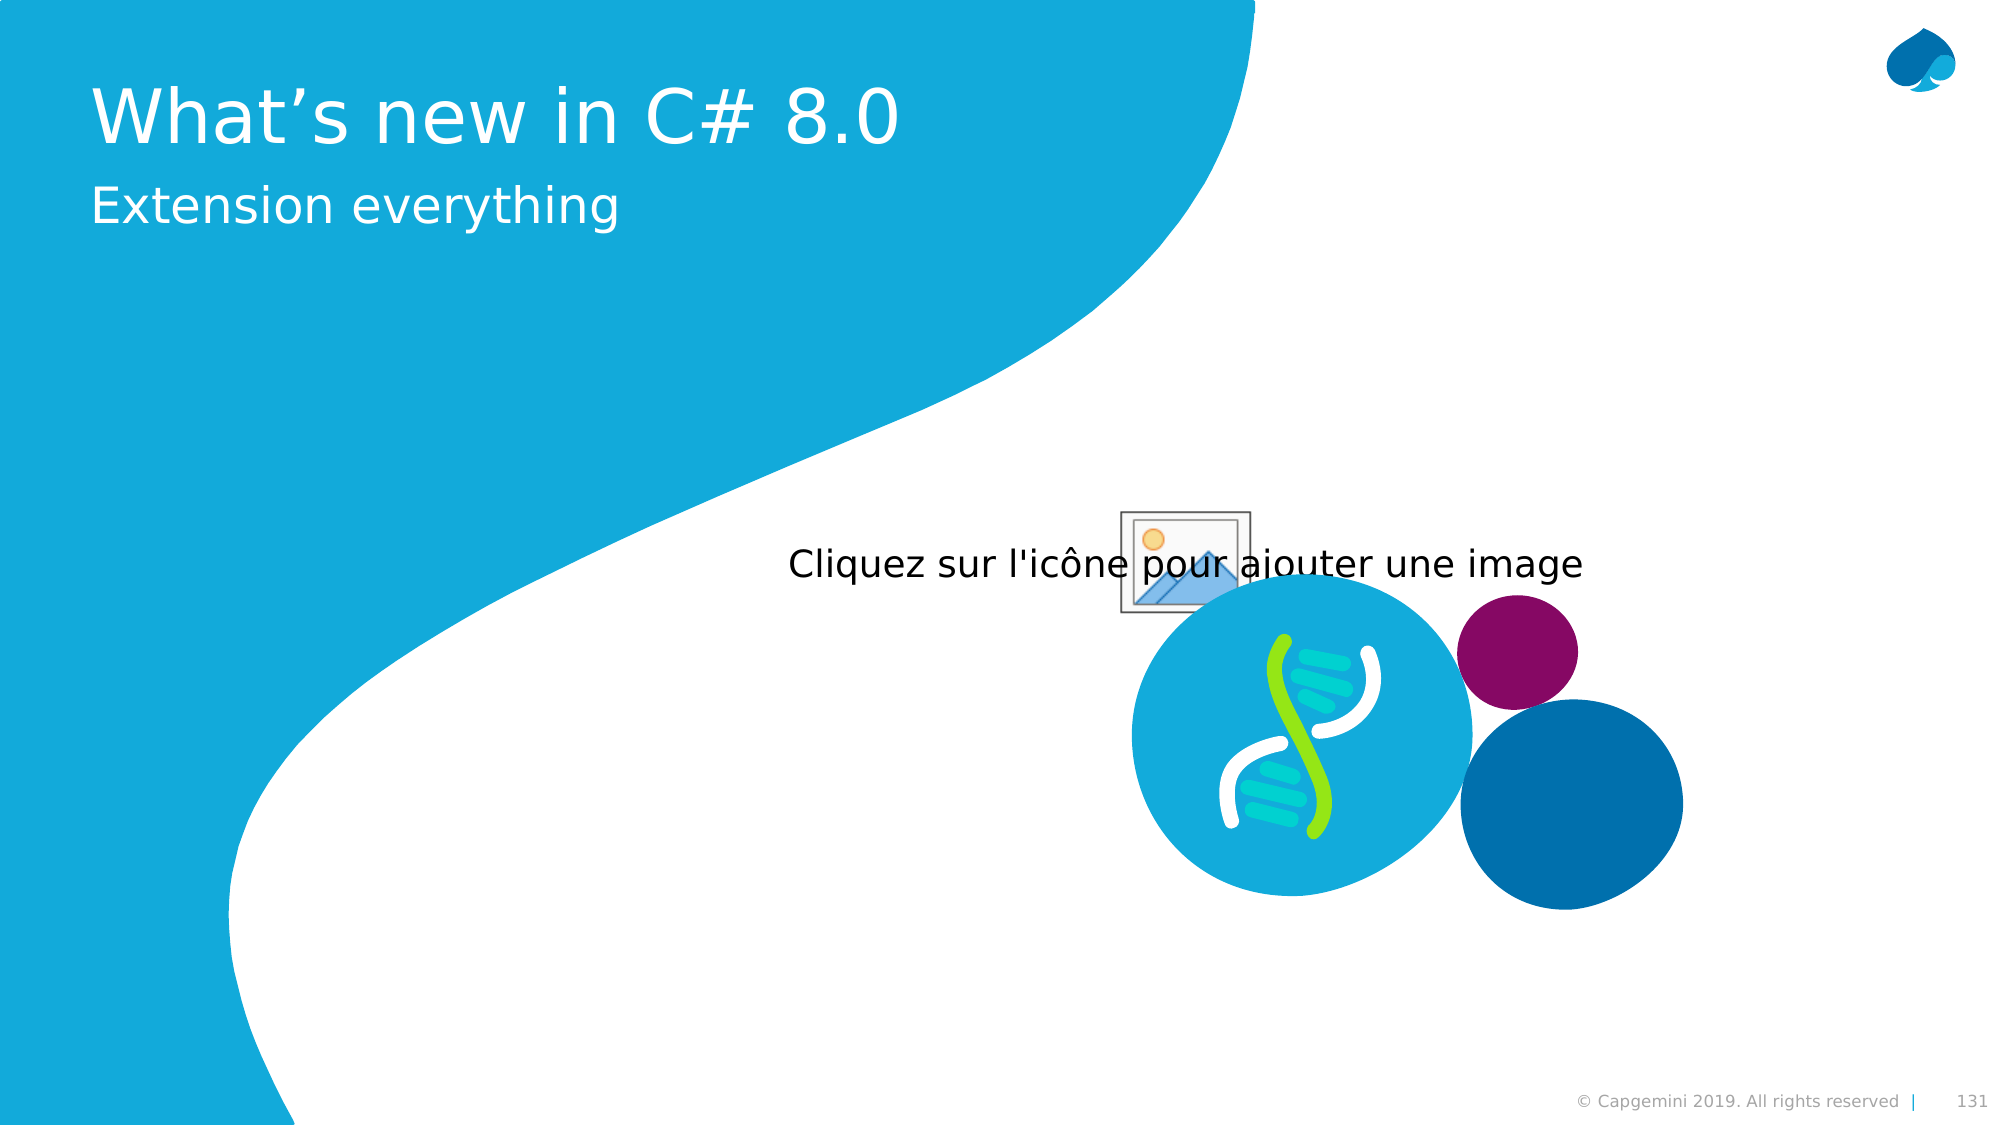

What’s new in C# 8.0
Extension everything